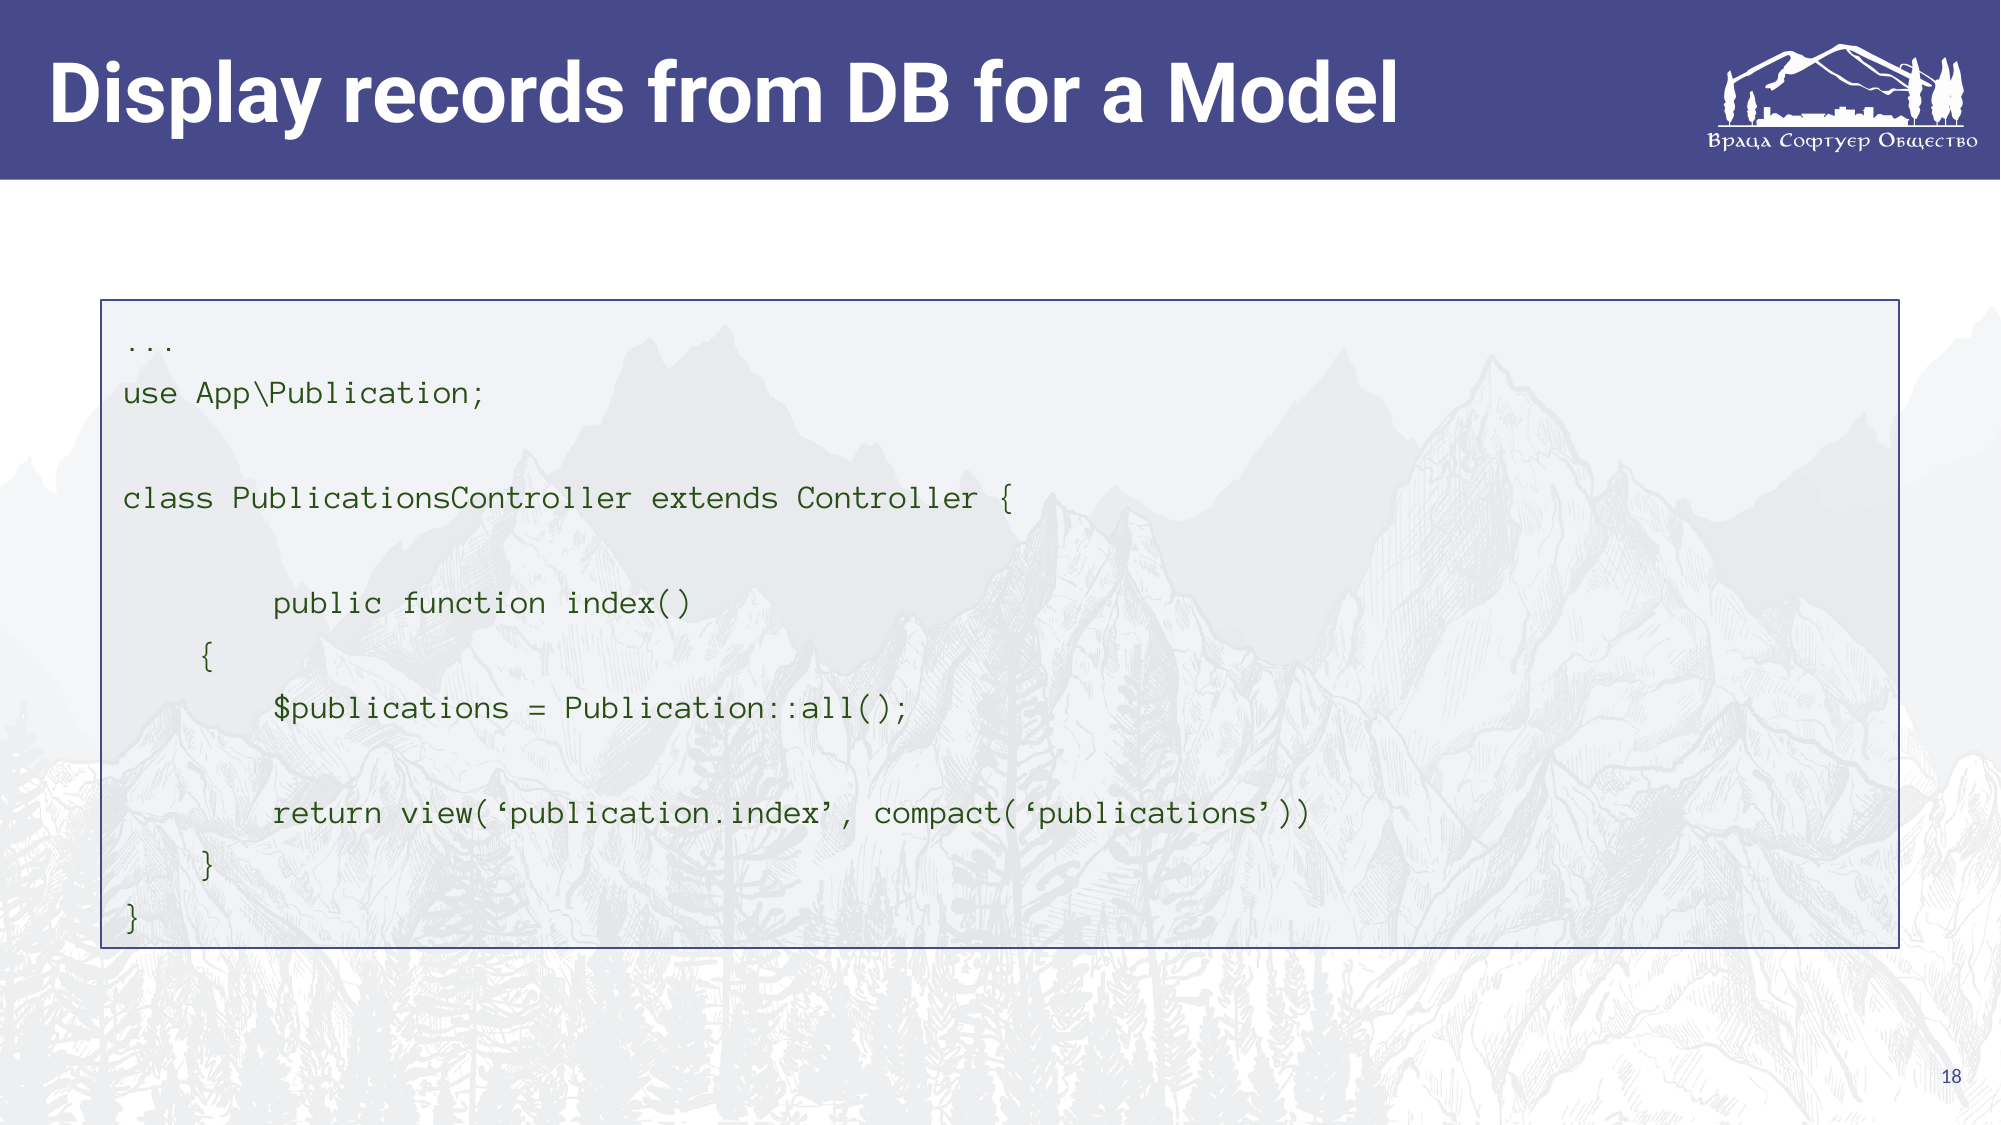

# Display records from DB for a Model
...
use App\Publication;

class PublicationsController extends Controller {

	public function index()
{
	$publications = Publication::all();

	return view(‘publication.index’, compact(‘publications’))
}
}
18